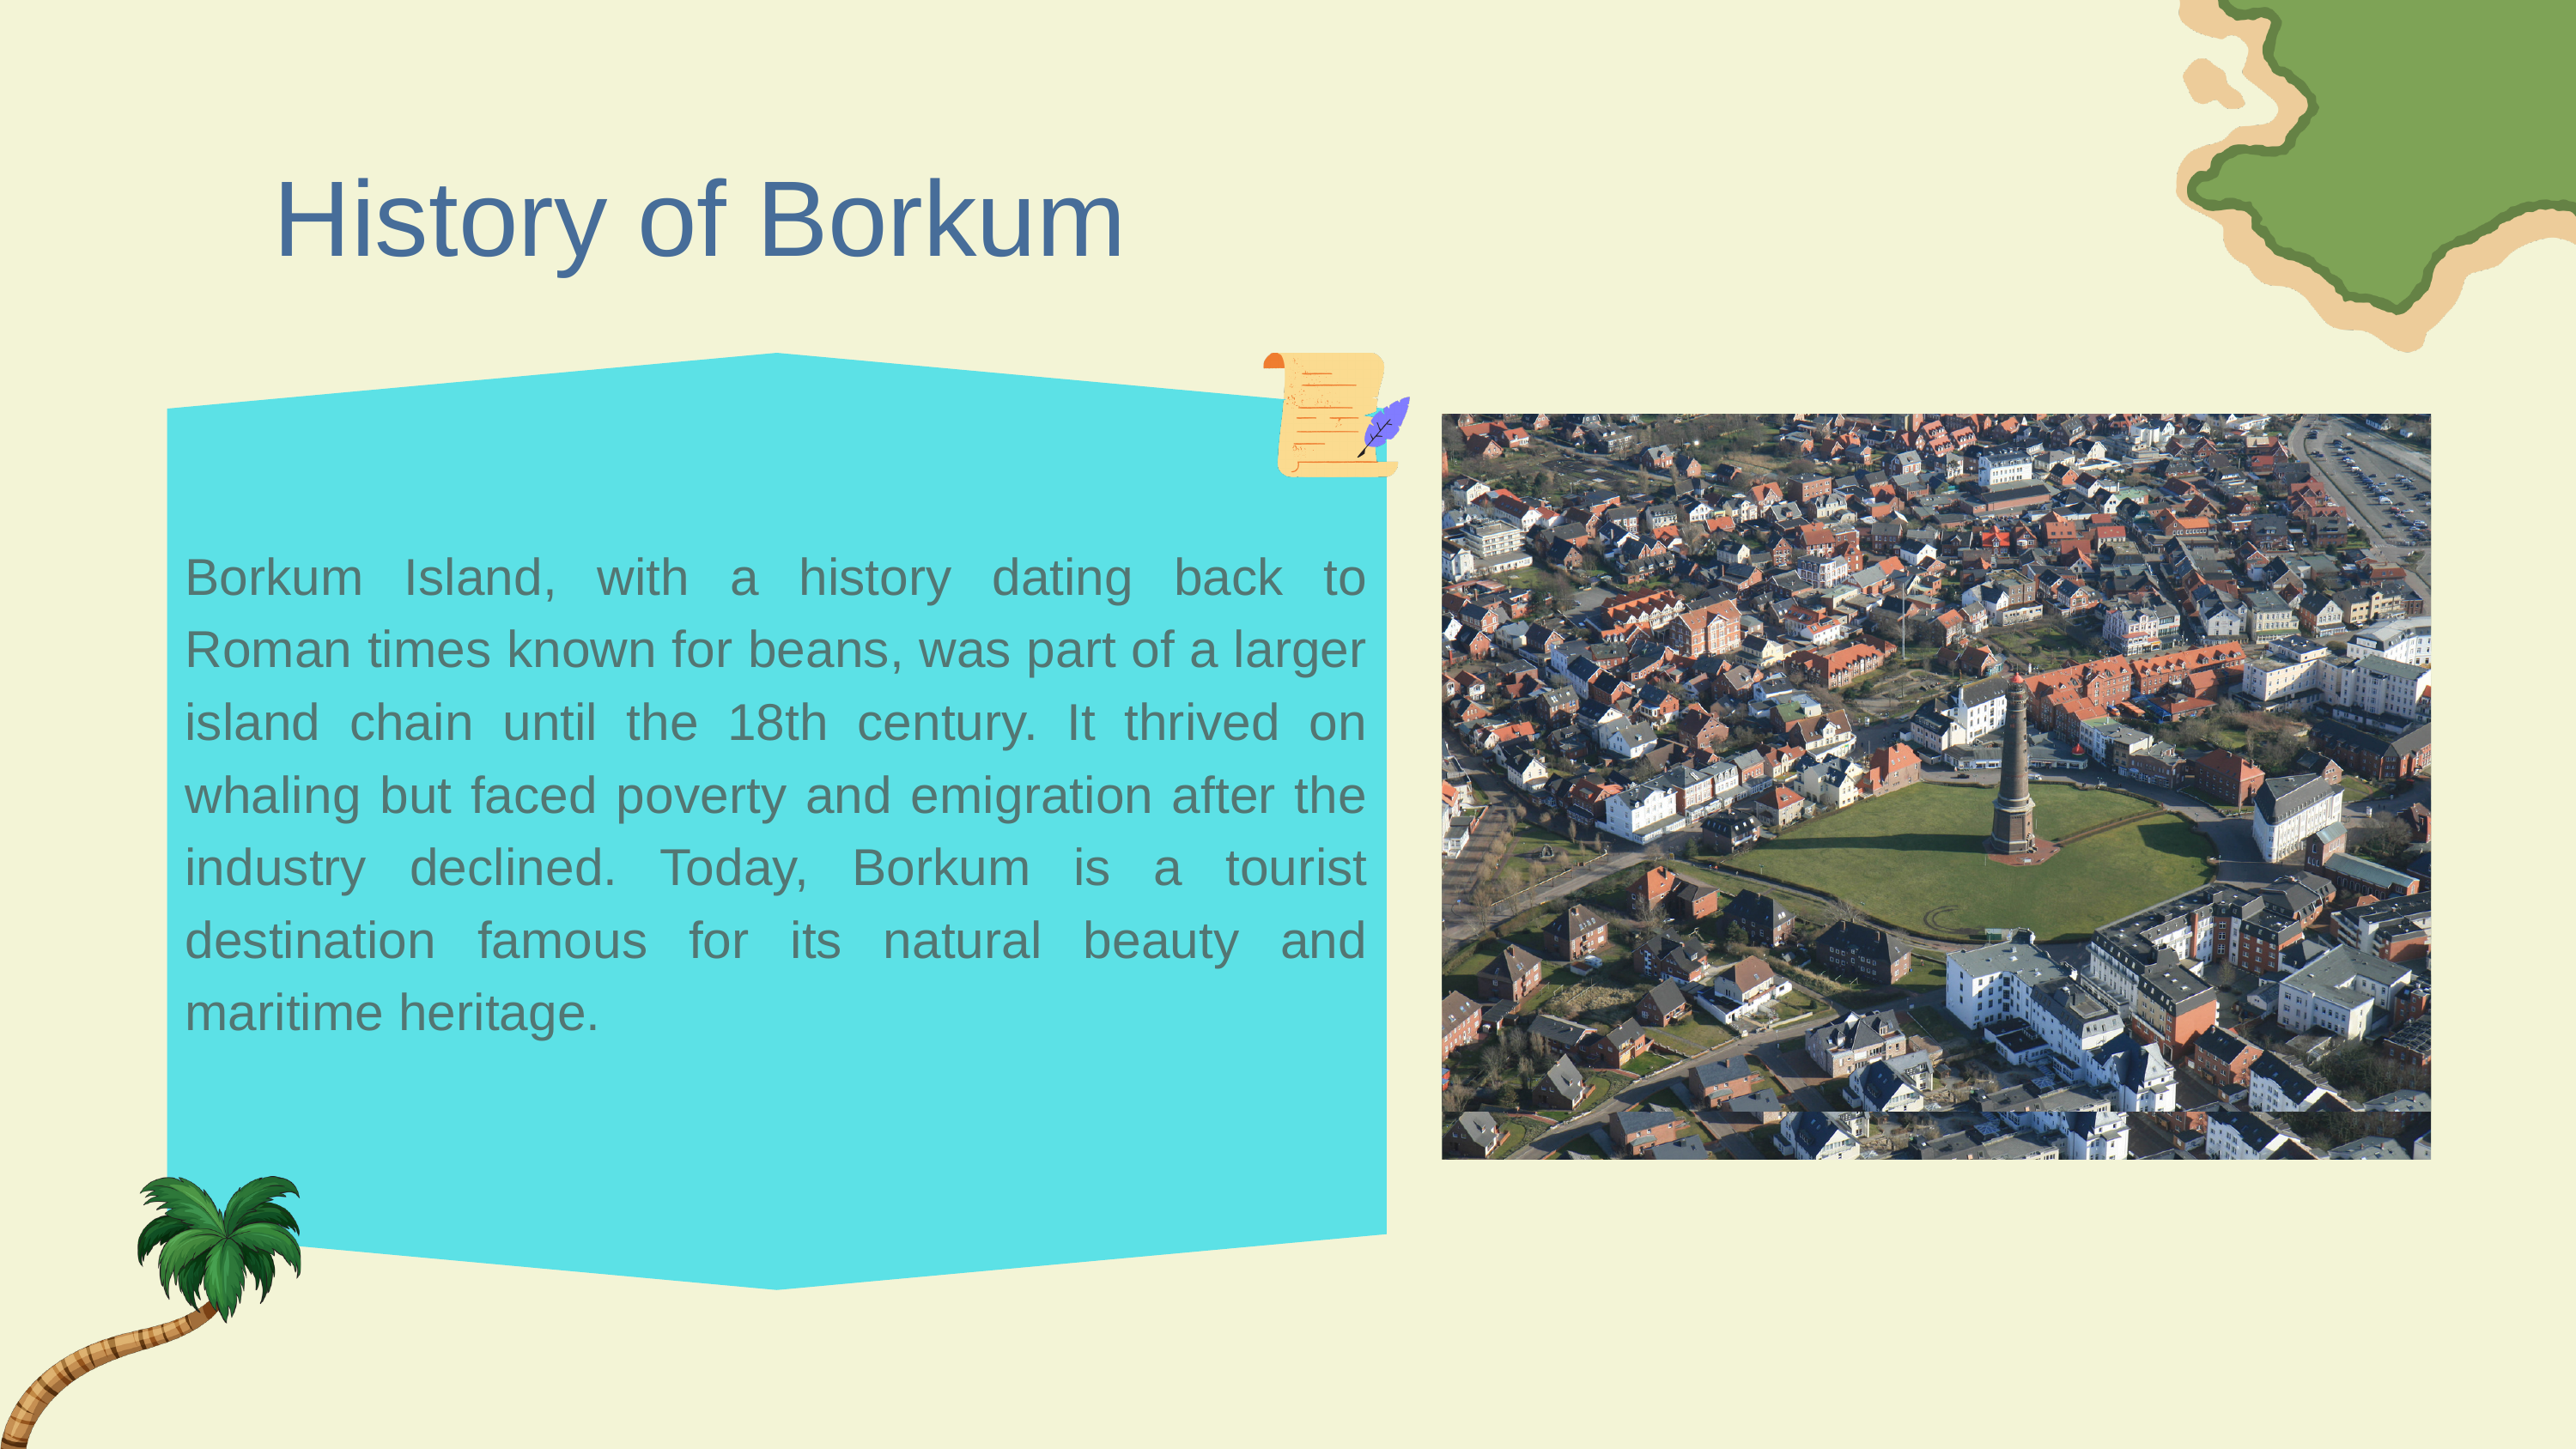

History of Borkum

Borkum Island, with a history dating back to Roman times known for beans, was part of a larger island chain until the 18th century. It thrived on whaling but faced poverty and emigration after the industry declined. Today, Borkum is a tourist destination famous for its natural beauty and maritime heritage.